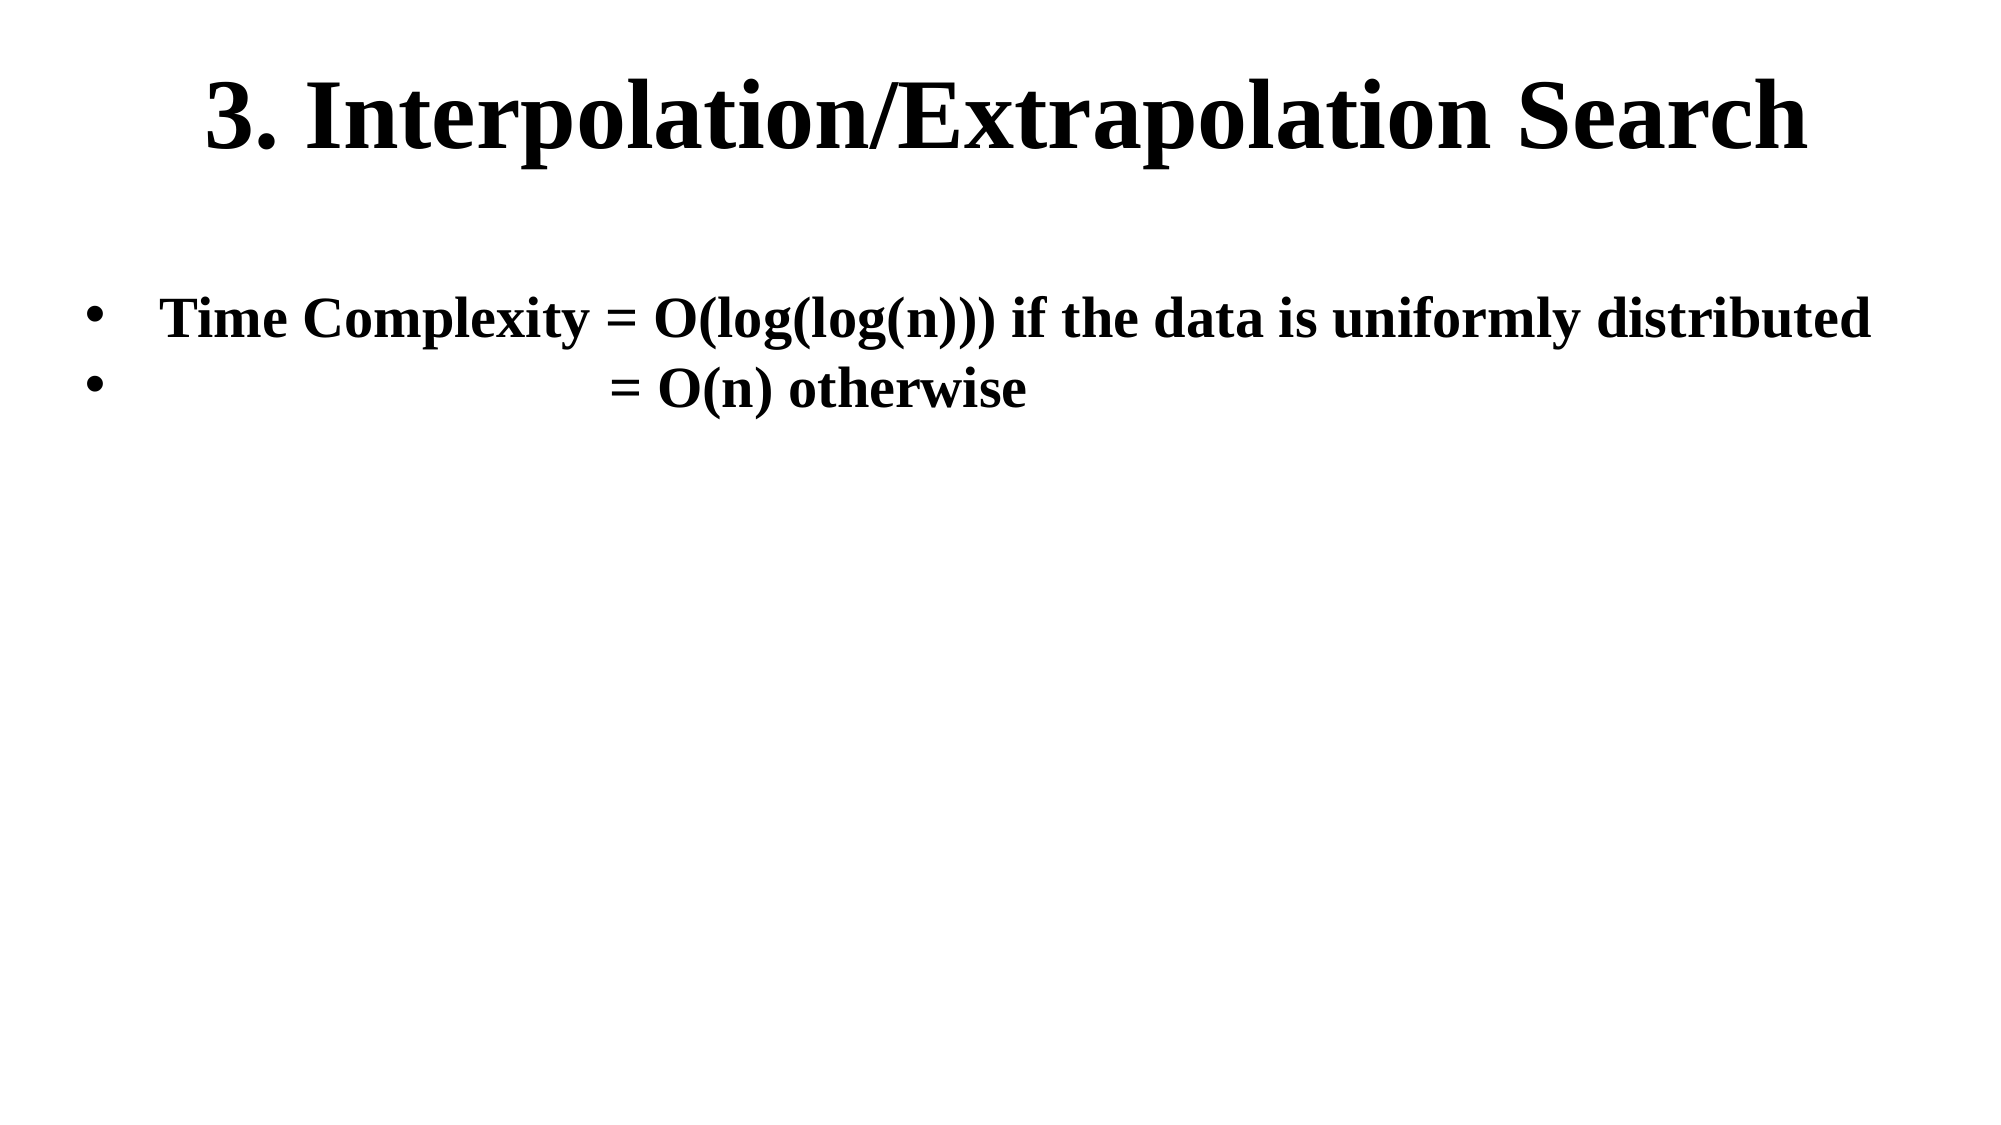

3. Interpolation/Extrapolation Search
Time Complexity = O(log(log(n))) if the data is uniformly distributed
                               = O(n) otherwise